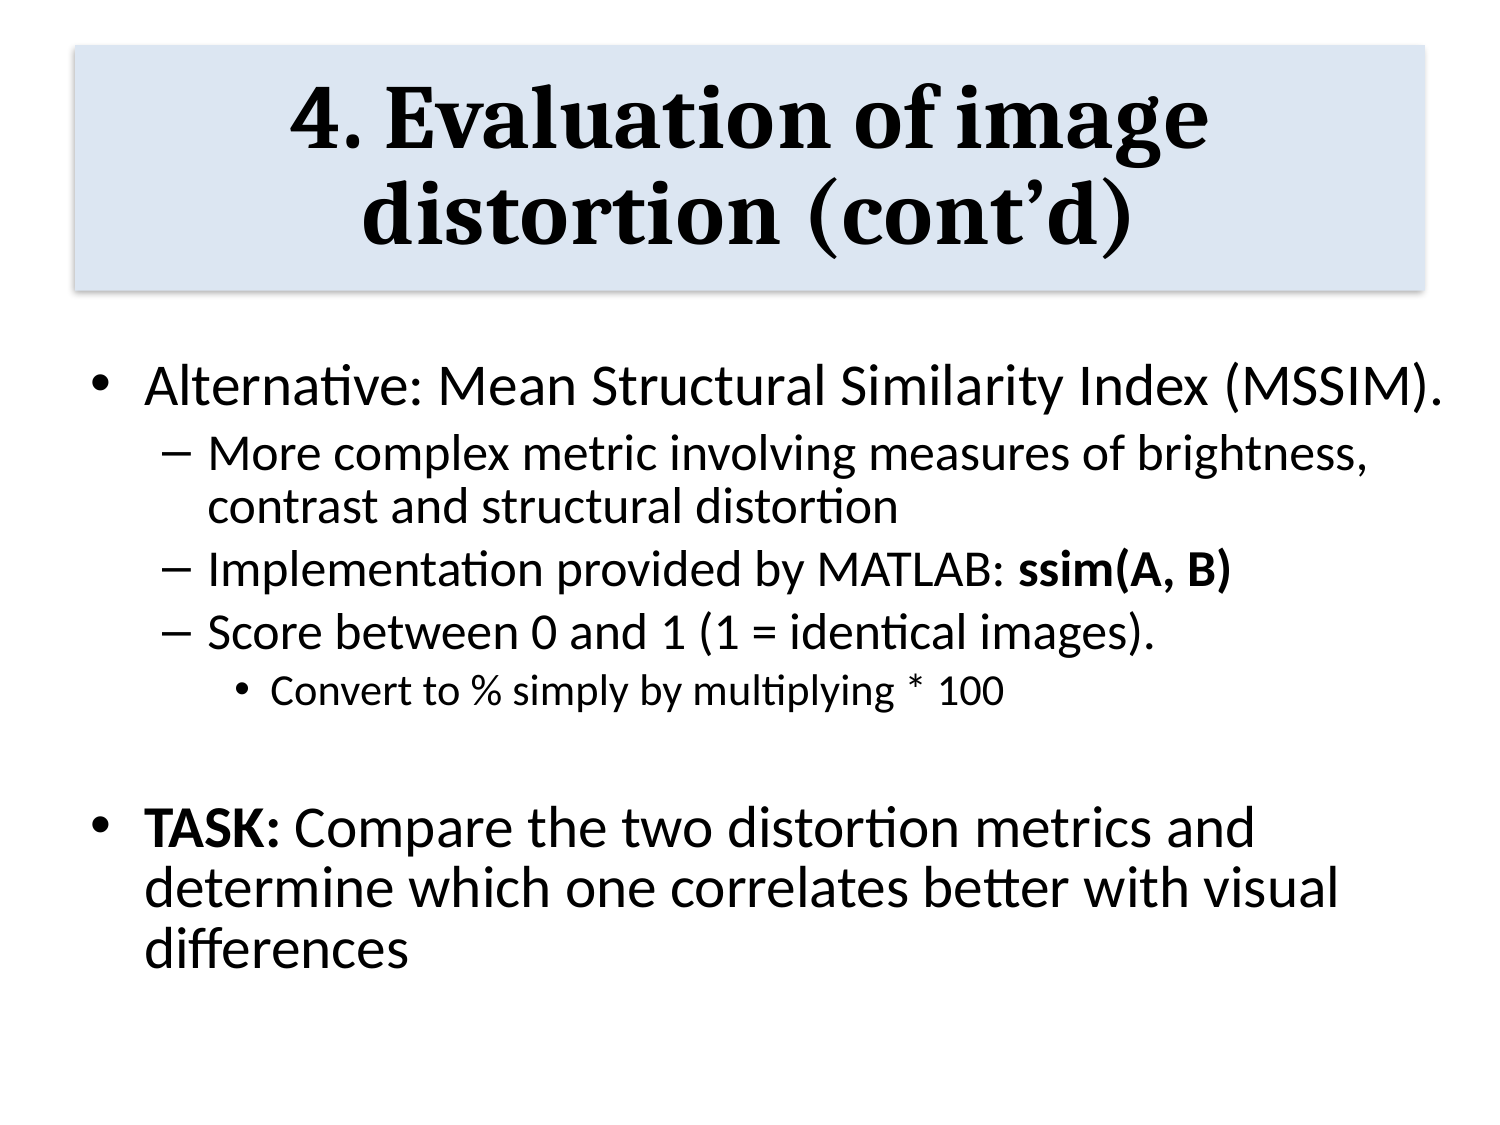

# 4. Evaluation of image distortion (cont’d)
Alternative: Mean Structural Similarity Index (MSSIM).
More complex metric involving measures of brightness, contrast and structural distortion
Implementation provided by MATLAB: ssim(A, B)
Score between 0 and 1 (1 = identical images).
Convert to % simply by multiplying * 100

TASK: Compare the two distortion metrics and determine which one correlates better with visual differences